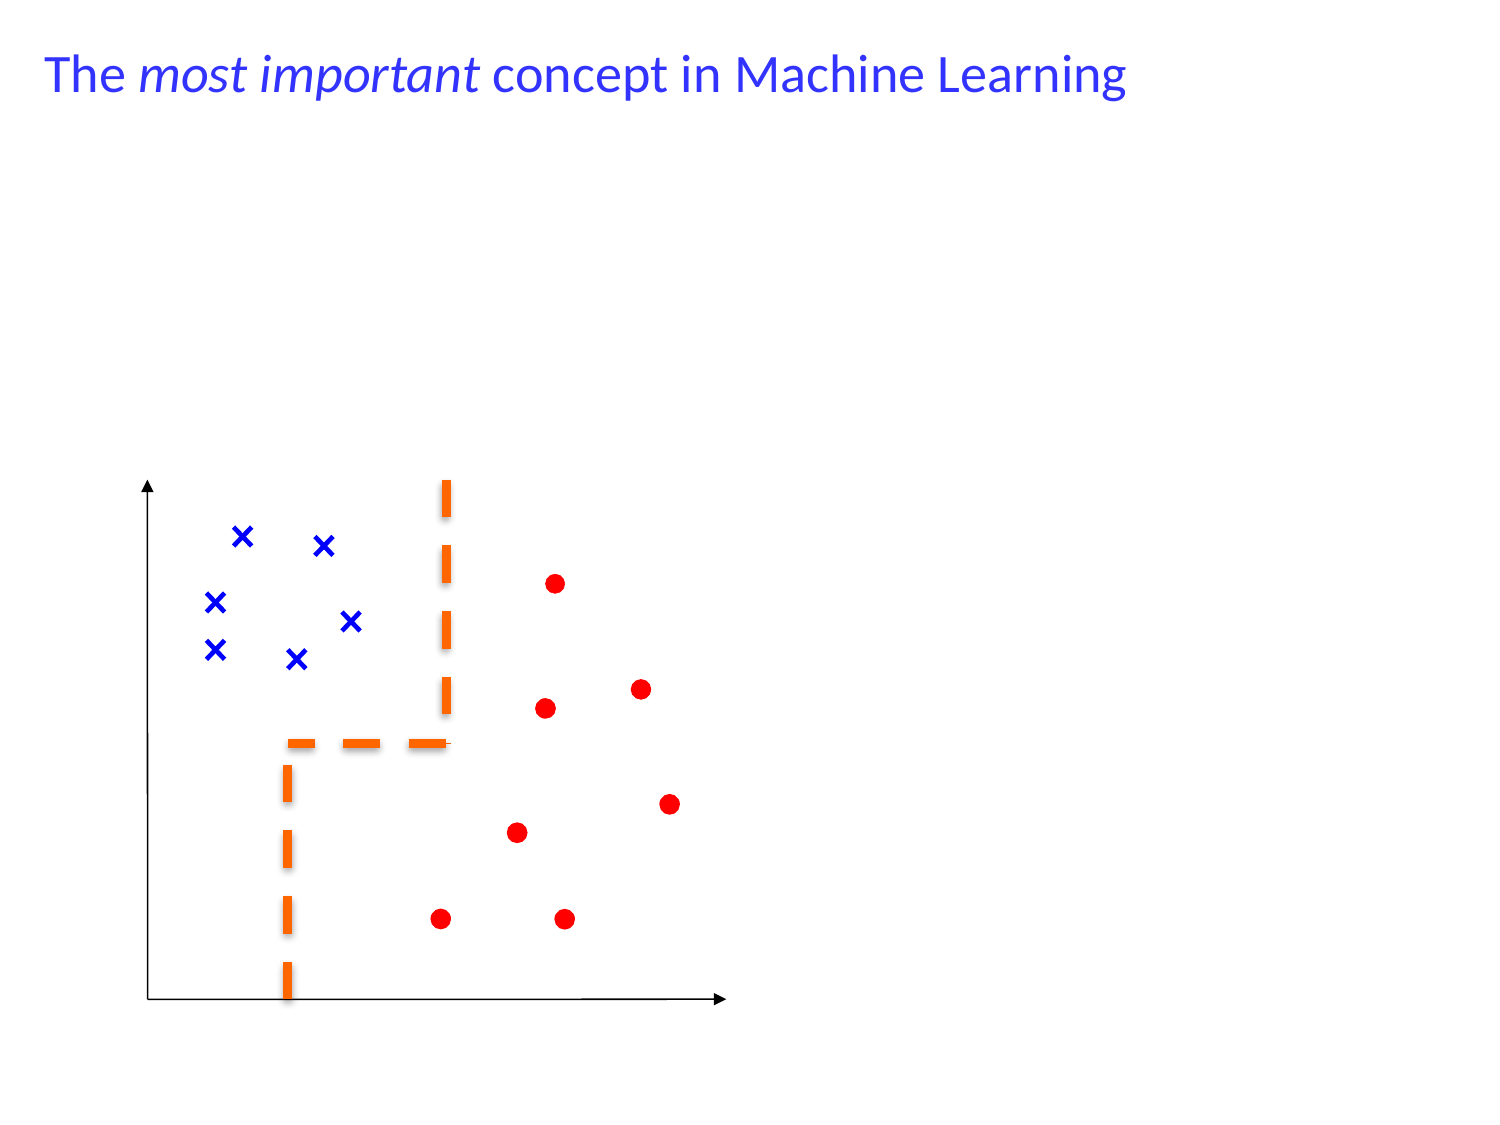

The most important concept in Machine Learning